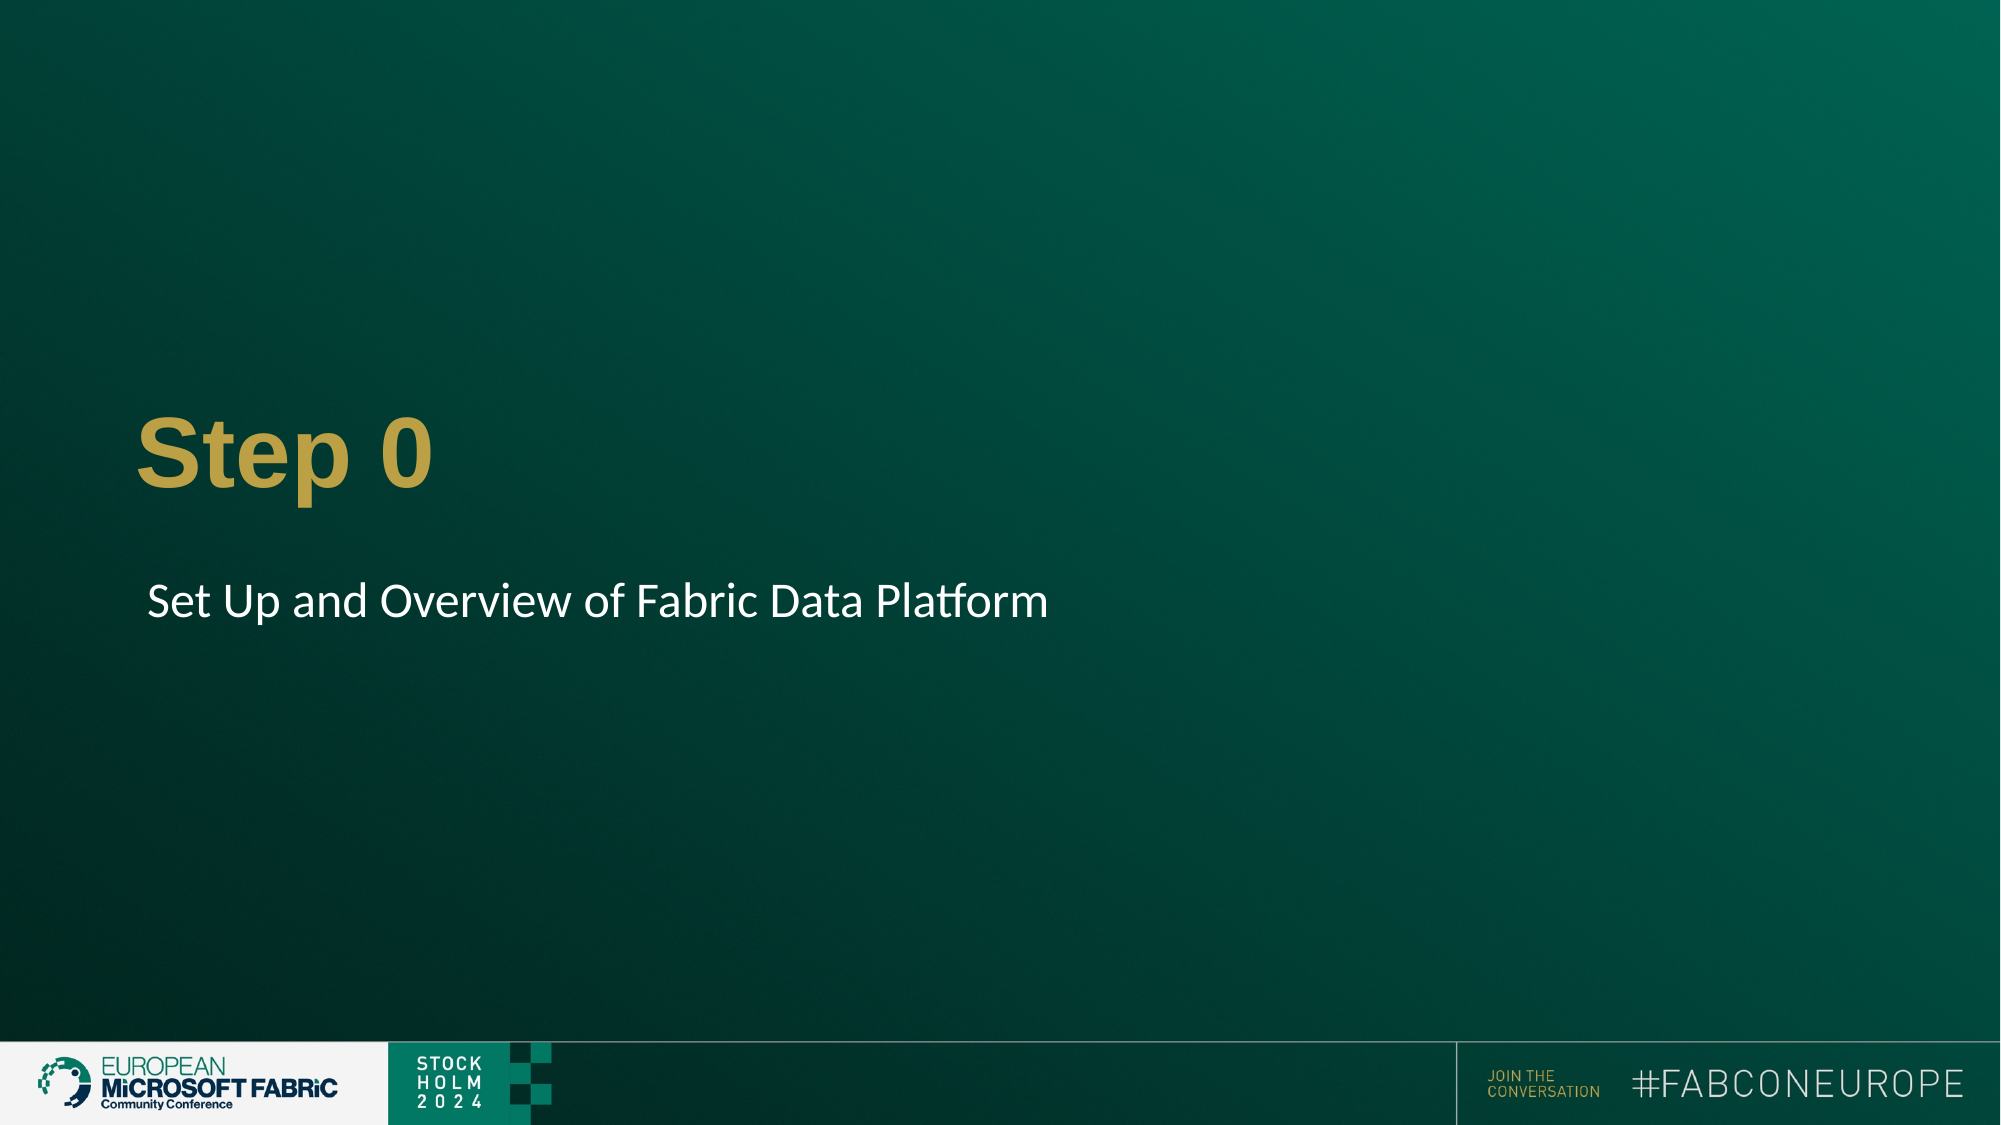

Step 0
Set Up and Overview of Fabric Data Platform